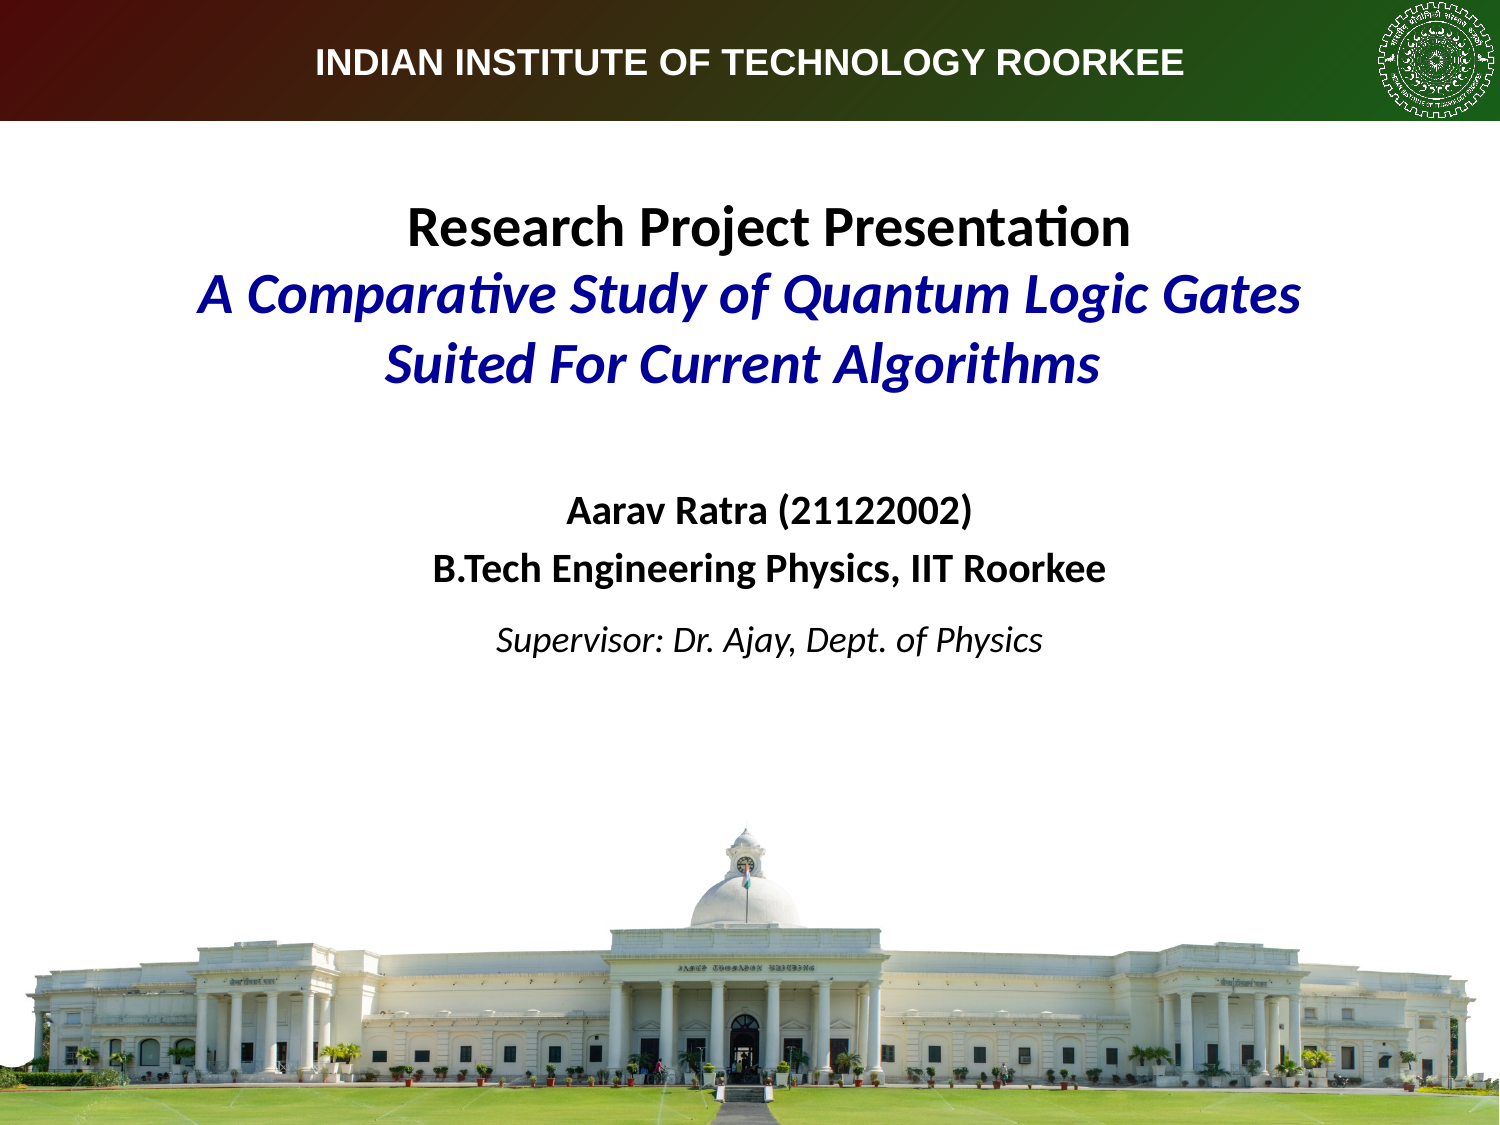

Research Project Presentation
A Comparative Study of Quantum Logic Gates Suited For Current Algorithms
Aarav Ratra (21122002)
B.Tech Engineering Physics, IIT Roorkee
Supervisor: Dr. Ajay, Dept. of Physics